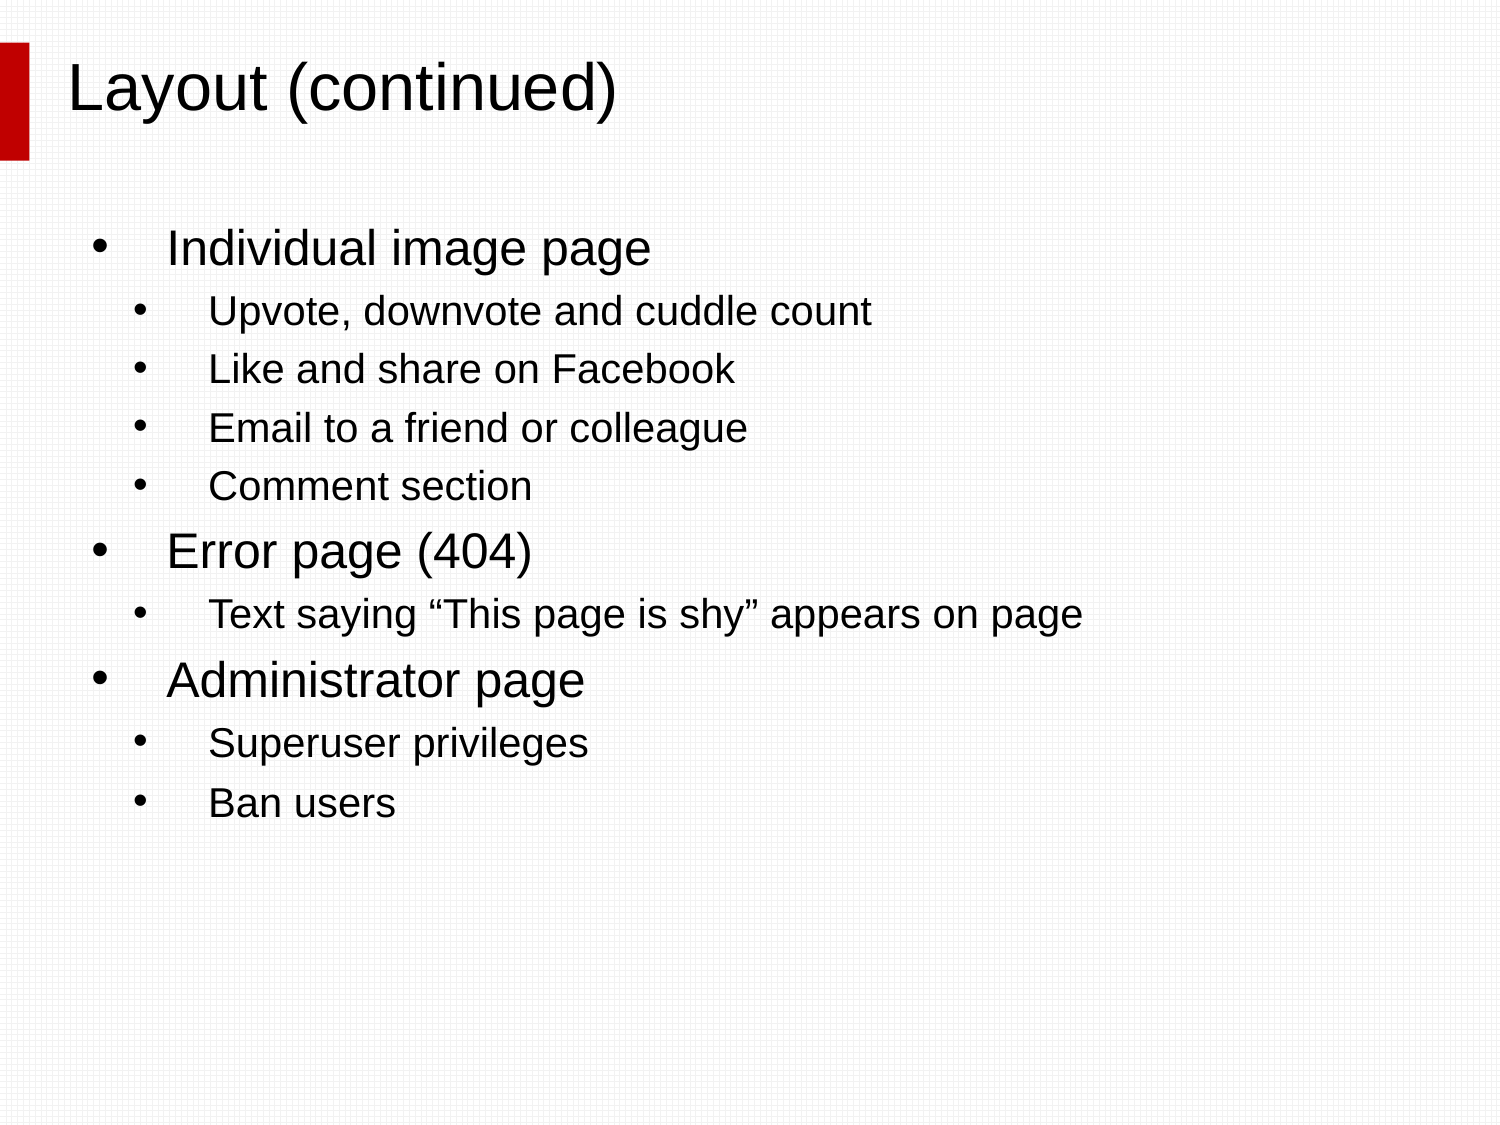

# Layout (continued)
Individual image page
Upvote, downvote and cuddle count
Like and share on Facebook
Email to a friend or colleague
Comment section
Error page (404)
Text saying “This page is shy” appears on page
Administrator page
Superuser privileges
Ban users